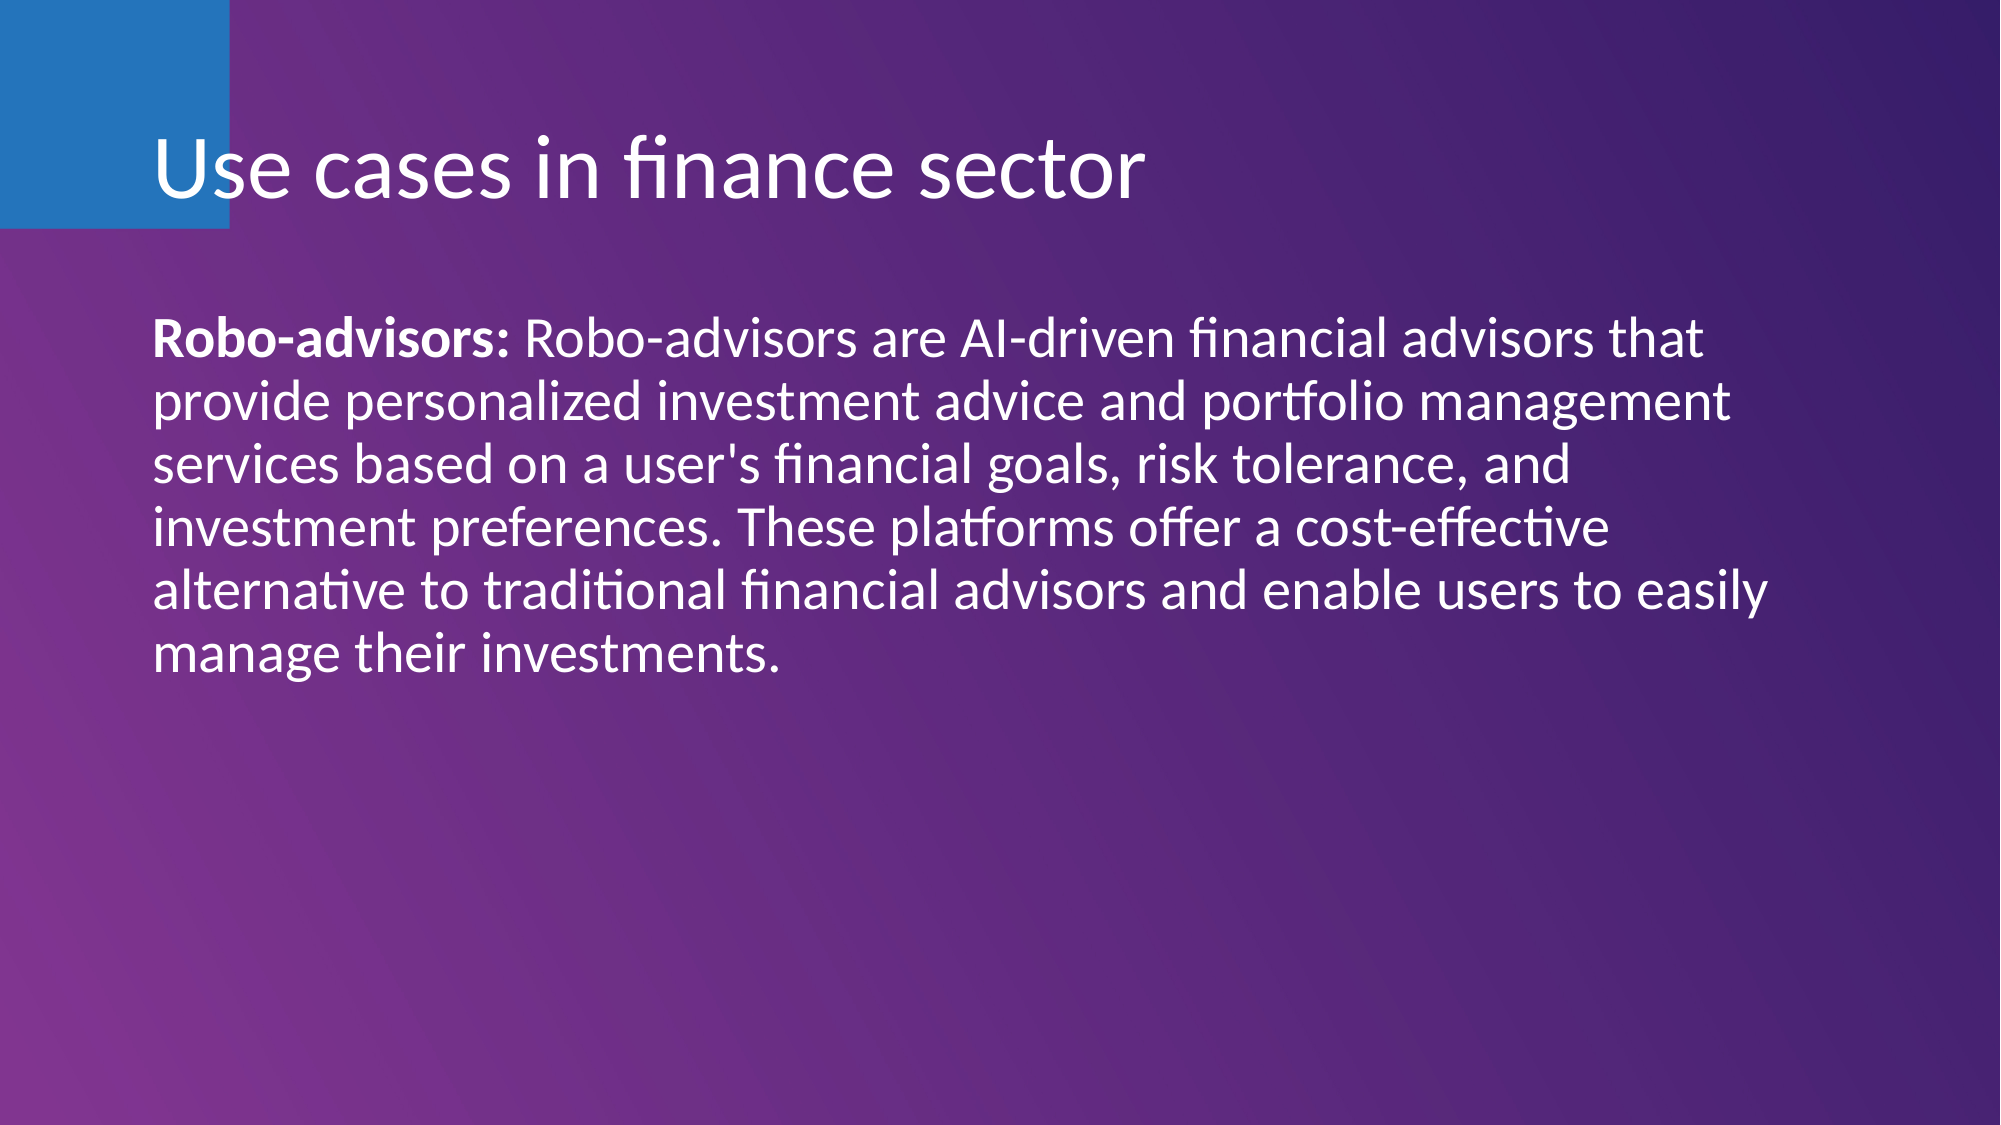

# Use cases in finance sector
Robo-advisors: Robo-advisors are AI-driven financial advisors that provide personalized investment advice and portfolio management services based on a user's financial goals, risk tolerance, and investment preferences. These platforms offer a cost-effective alternative to traditional financial advisors and enable users to easily manage their investments.